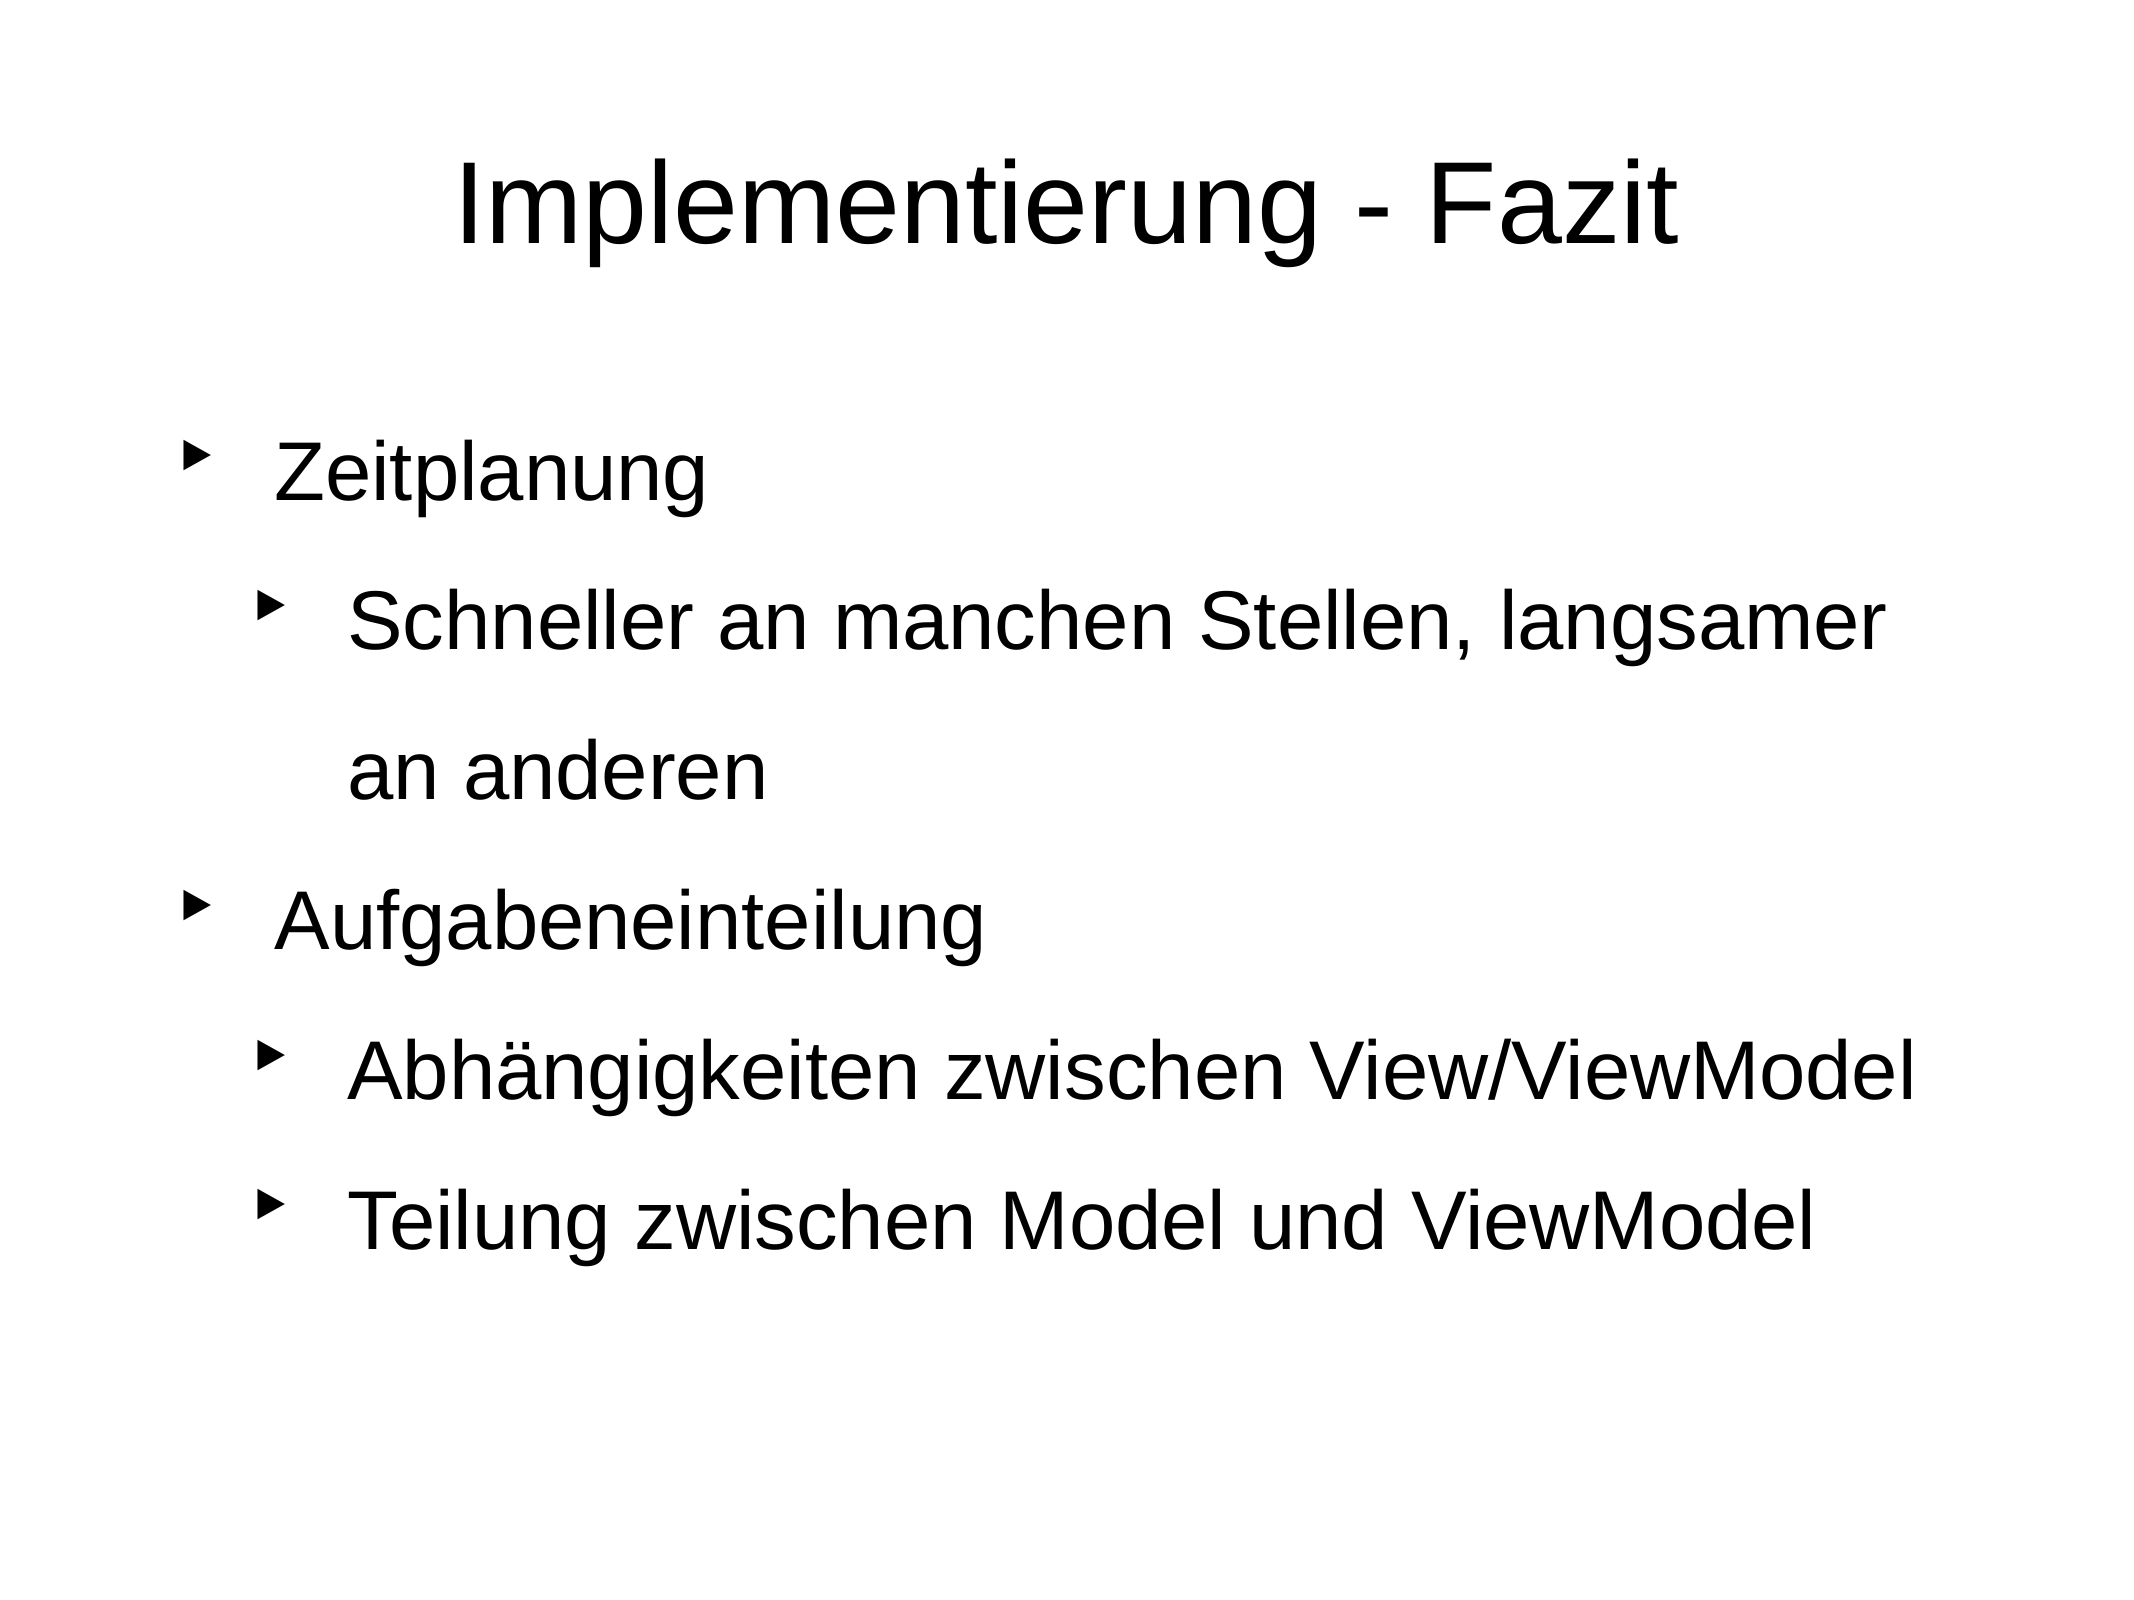

Implementierung - Fazit
Zeitplanung
Schneller an manchen Stellen, langsamer an anderen
Aufgabeneinteilung
Abhängigkeiten zwischen View/ViewModel
Teilung zwischen Model und ViewModel